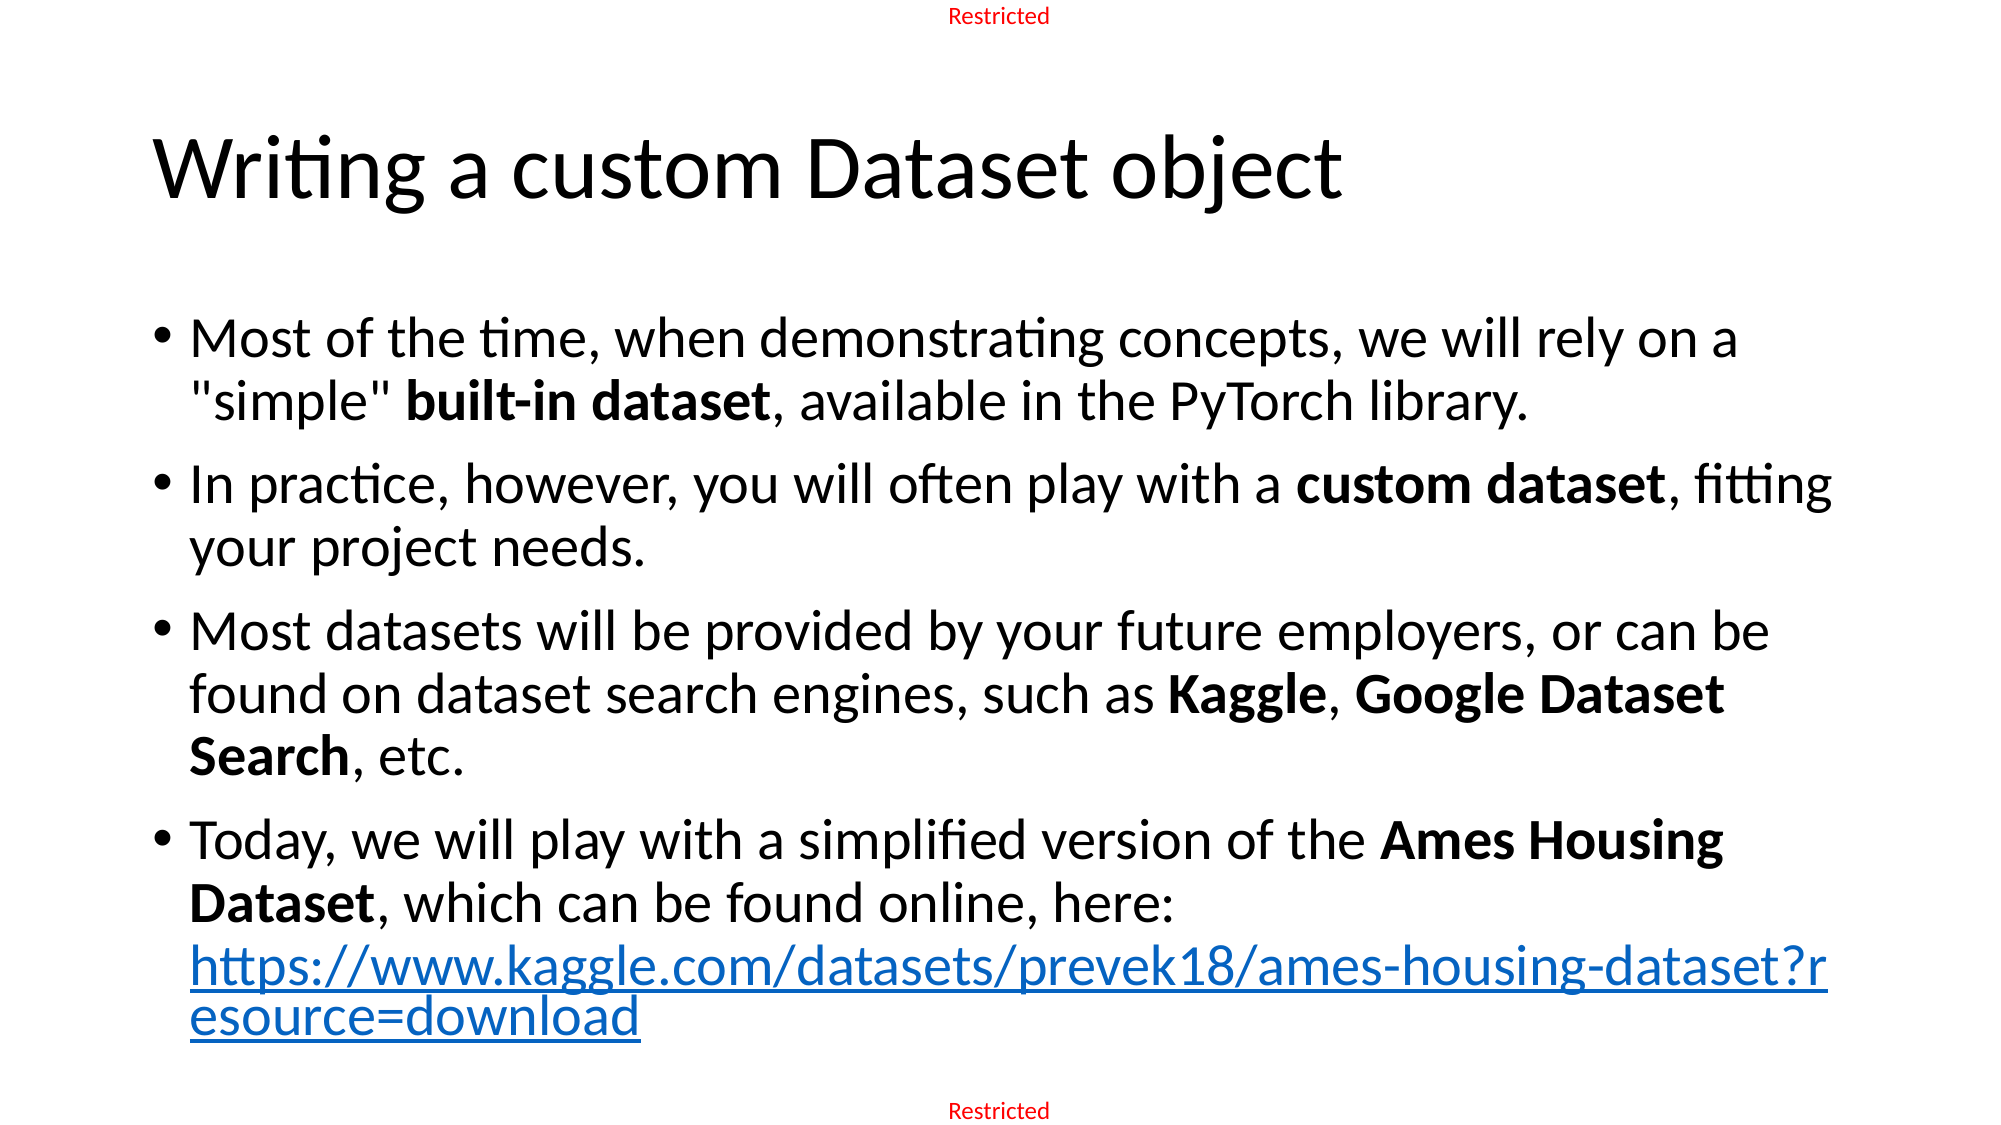

# Writing a custom Dataset object
Most of the time, when demonstrating concepts, we will rely on a "simple" built-in dataset, available in the PyTorch library.
In practice, however, you will often play with a custom dataset, fitting your project needs.
Most datasets will be provided by your future employers, or can be found on dataset search engines, such as Kaggle, Google Dataset Search, etc.
Today, we will play with a simplified version of the Ames Housing Dataset, which can be found online, here: https://www.kaggle.com/datasets/prevek18/ames-housing-dataset?resource=download